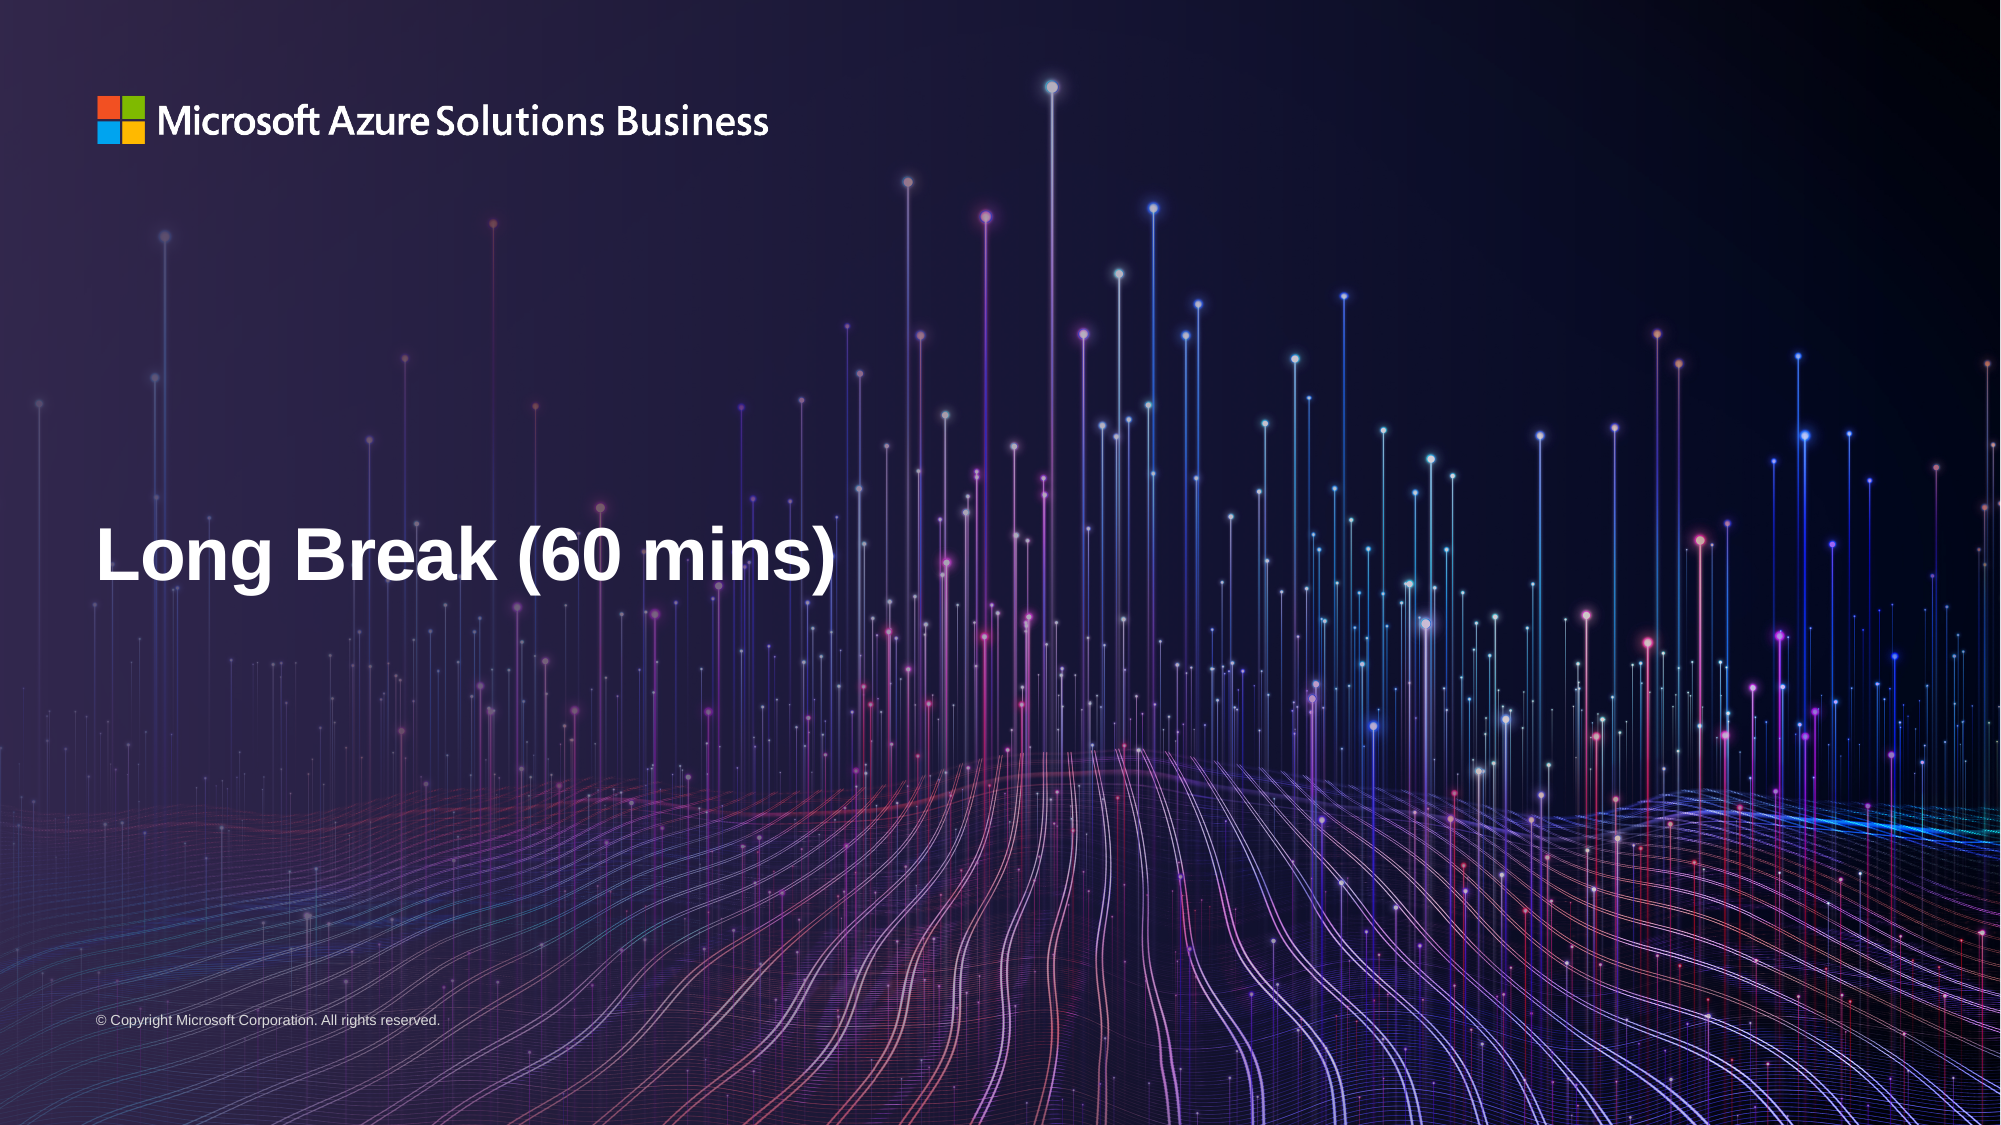

Thank You slide
Long Break (60 mins)